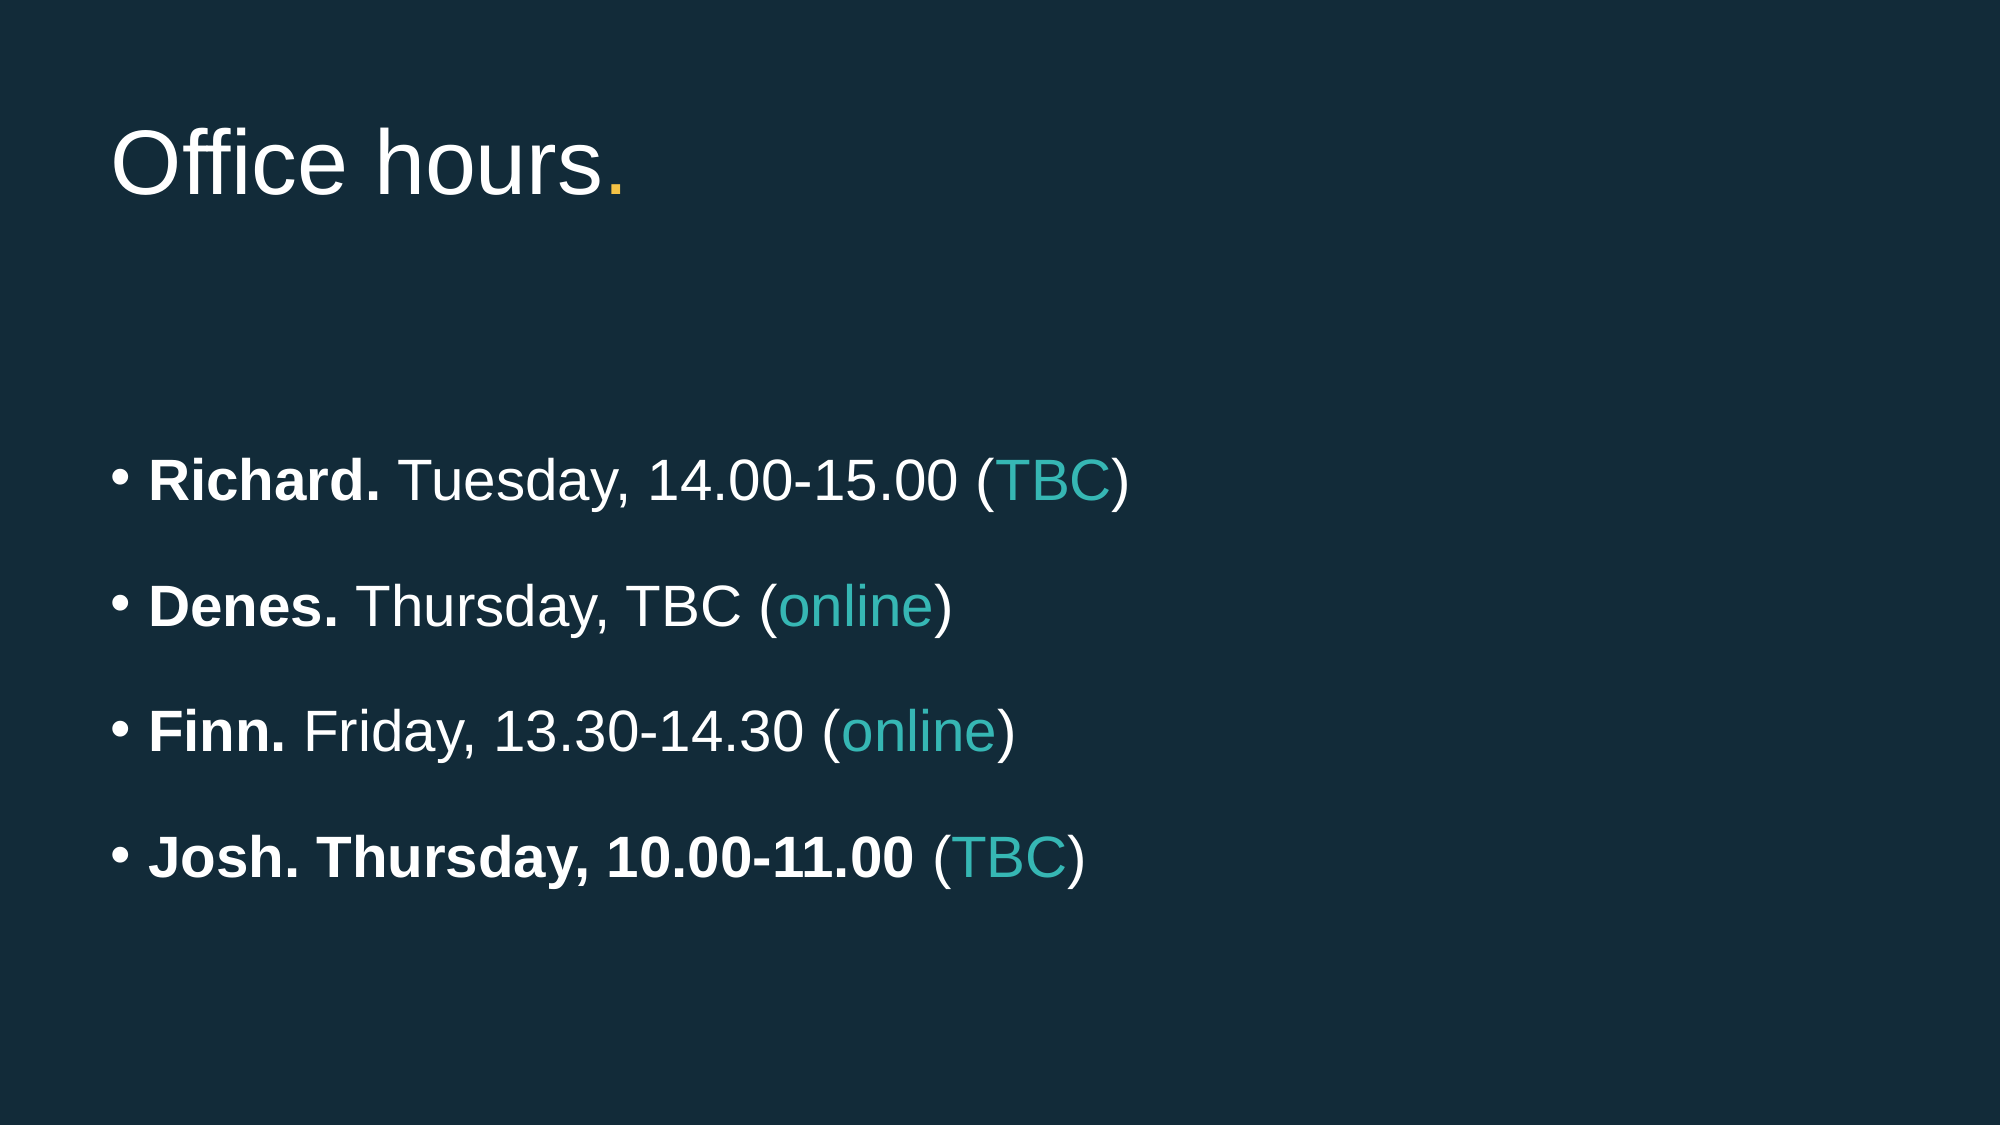

# Office hours.

Richard. Tuesday, 14.00-15.00 (TBC)
Denes. Thursday, TBC (online)
Finn. Friday, 13.30-14.30 (online)
Josh. Thursday, 10.00-11.00 (TBC)